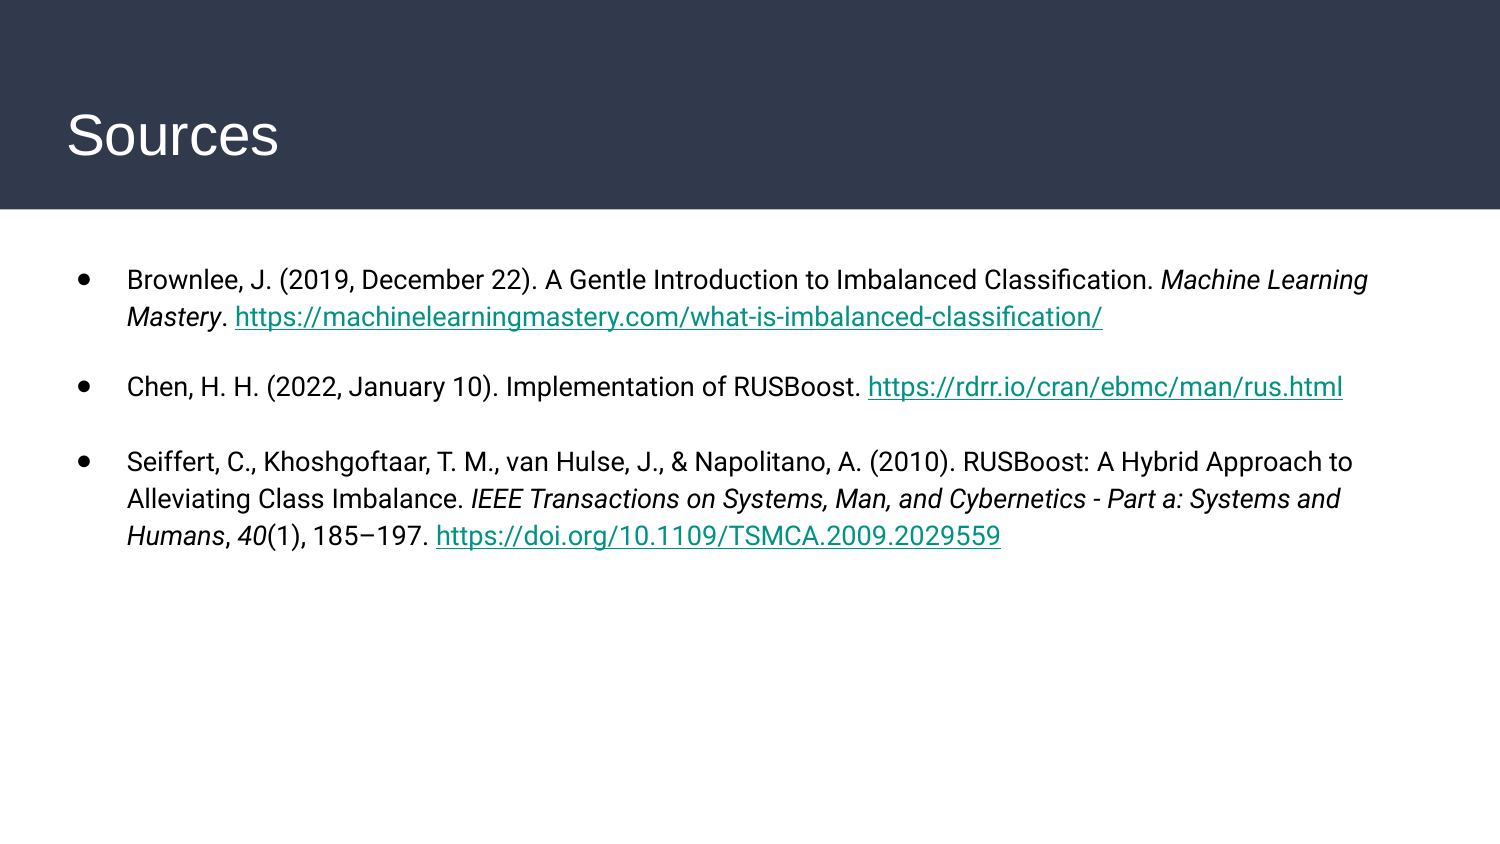

# Sources
Brownlee, J. (2019, December 22). A Gentle Introduction to Imbalanced Classification. Machine Learning Mastery. https://machinelearningmastery.com/what-is-imbalanced-classification/
Chen, H. H. (2022, January 10). Implementation of RUSBoost. https://rdrr.io/cran/ebmc/man/rus.html
Seiffert, C., Khoshgoftaar, T. M., van Hulse, J., & Napolitano, A. (2010). RUSBoost: A Hybrid Approach to Alleviating Class Imbalance. IEEE Transactions on Systems, Man, and Cybernetics - Part a: Systems and Humans, 40(1), 185–197. https://doi.org/10.1109/TSMCA.2009.2029559